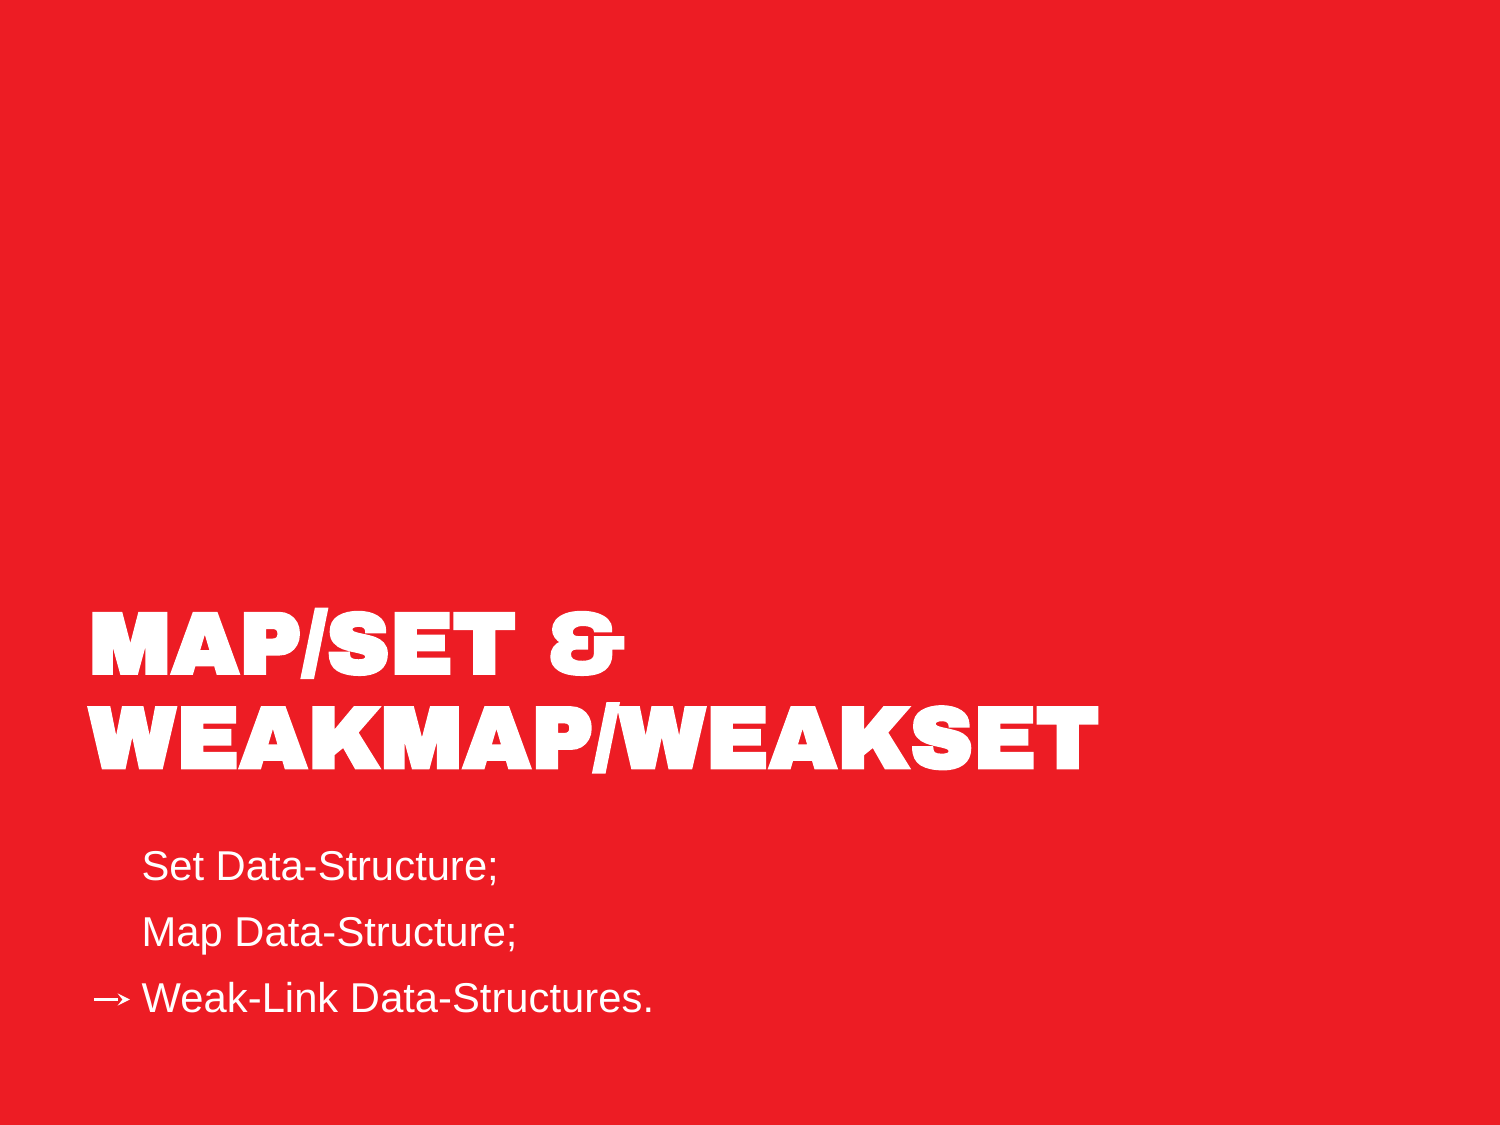

MAP/SET & WEAKMAP/WEAKSET
Set Data-Structure;
Map Data-Structure;
Weak-Link Data-Structures.